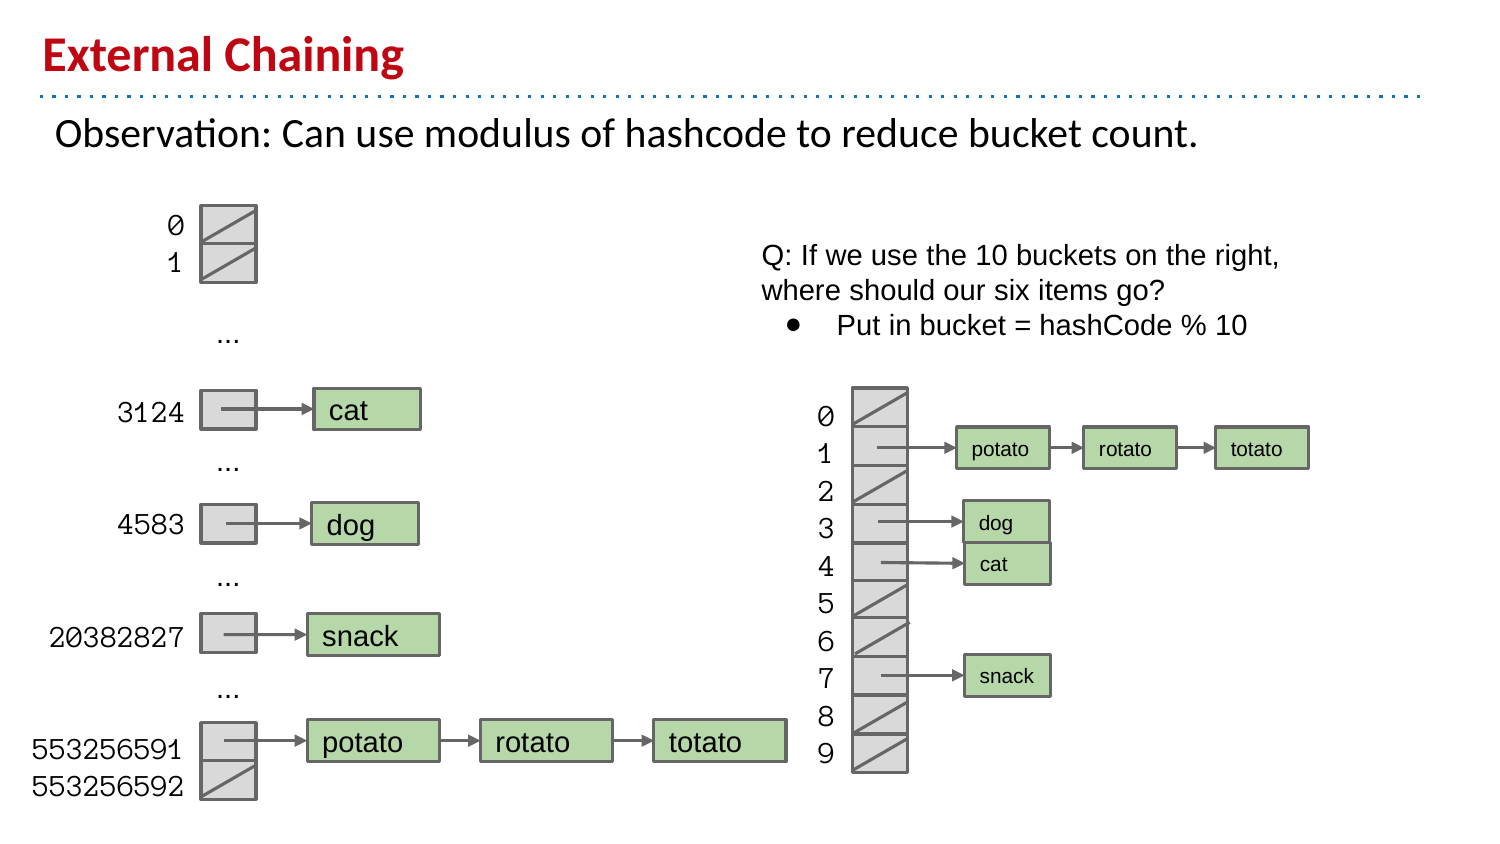

# External Chaining
Observation: Can use modulus of hashcode to reduce bucket count.

0
1

3124

4583

20382827

553256591
553256592

Q: If we use the 10 buckets on the right, where should our six items go?
Put in bucket = hashCode % 10

...
0
1
2
3
4
5
6
7
8
9

cat

potato
rotato
totato
...

dog
dog

...
cat

snack

...
snack

potato
rotato
totato